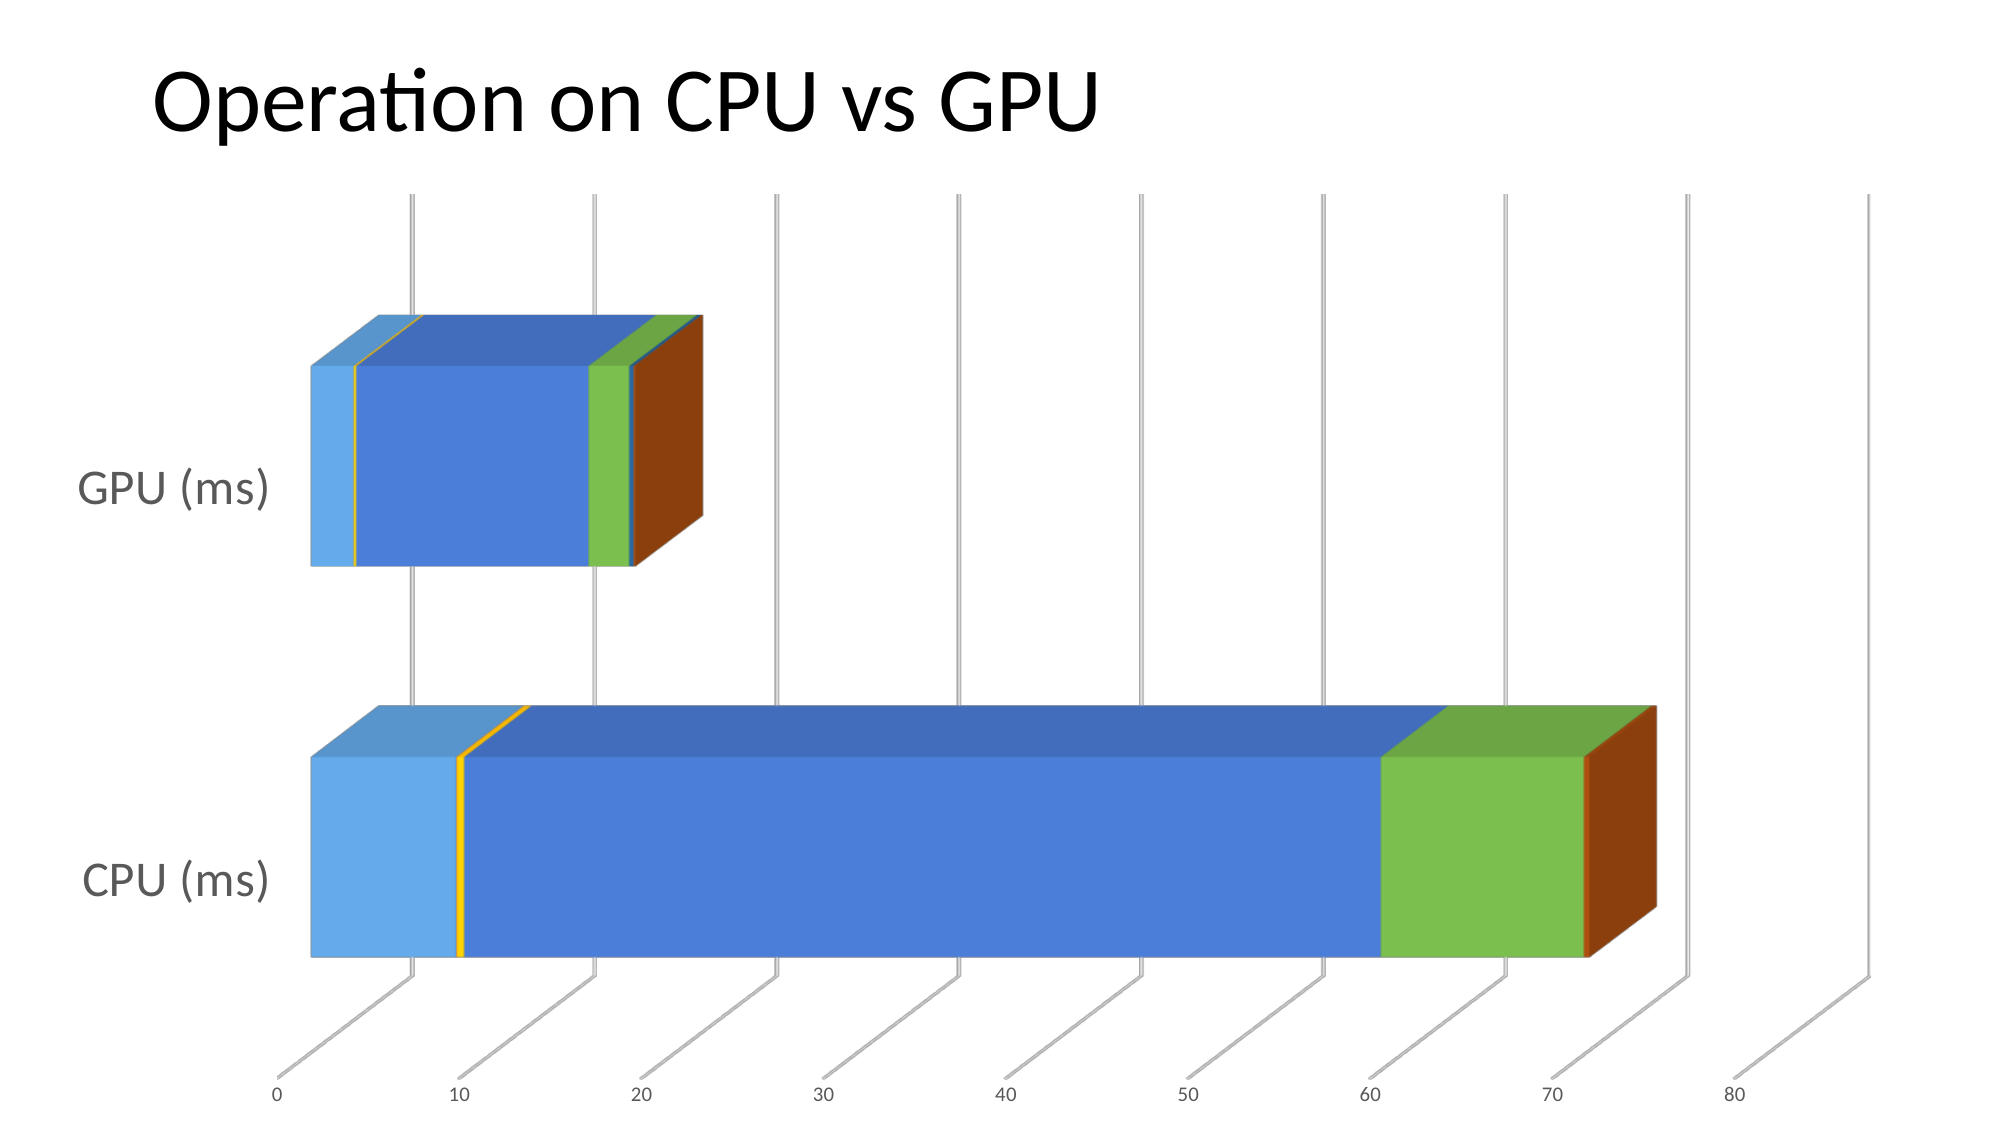

# Operation on CPU vs GPU

[unsupported chart]